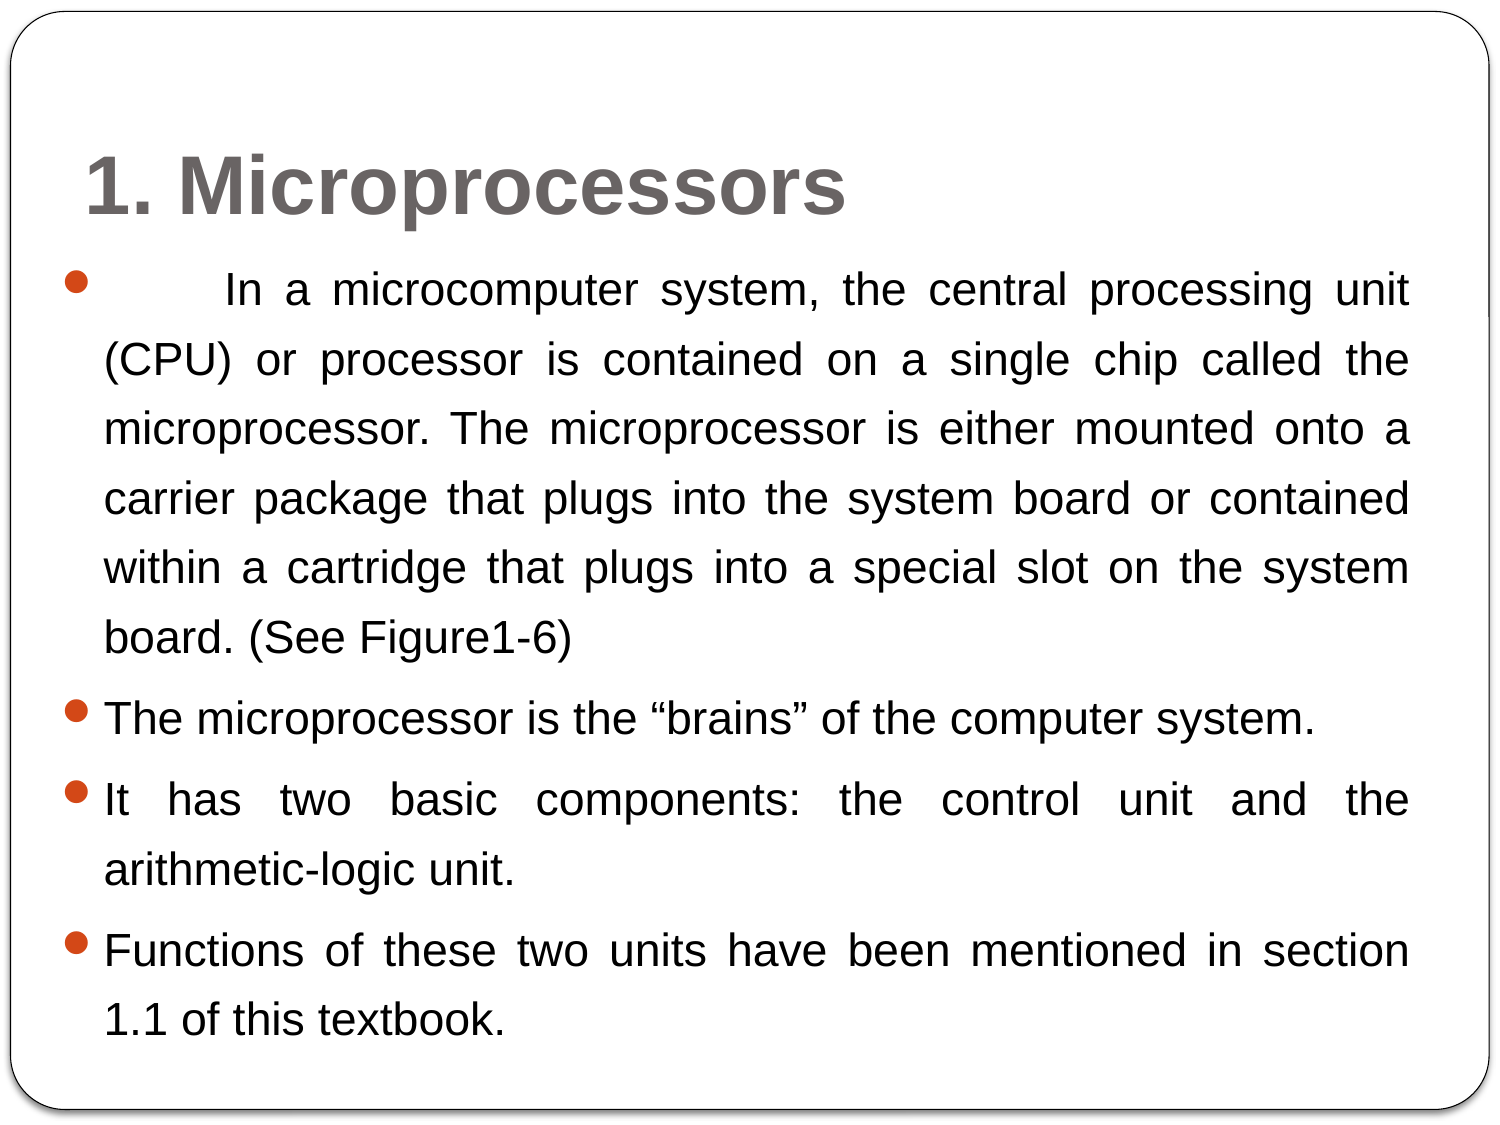

# 1. Microprocessors
　　In a microcomputer system, the central processing unit (CPU) or processor is contained on a single chip called the microprocessor. The microprocessor is either mounted onto a carrier package that plugs into the system board or contained within a cartridge that plugs into a special slot on the system board. (See Figure1-6)
The microprocessor is the “brains” of the computer system.
It has two basic components: the control unit and the arithmetic-logic unit.
Functions of these two units have been mentioned in section 1.1 of this textbook.